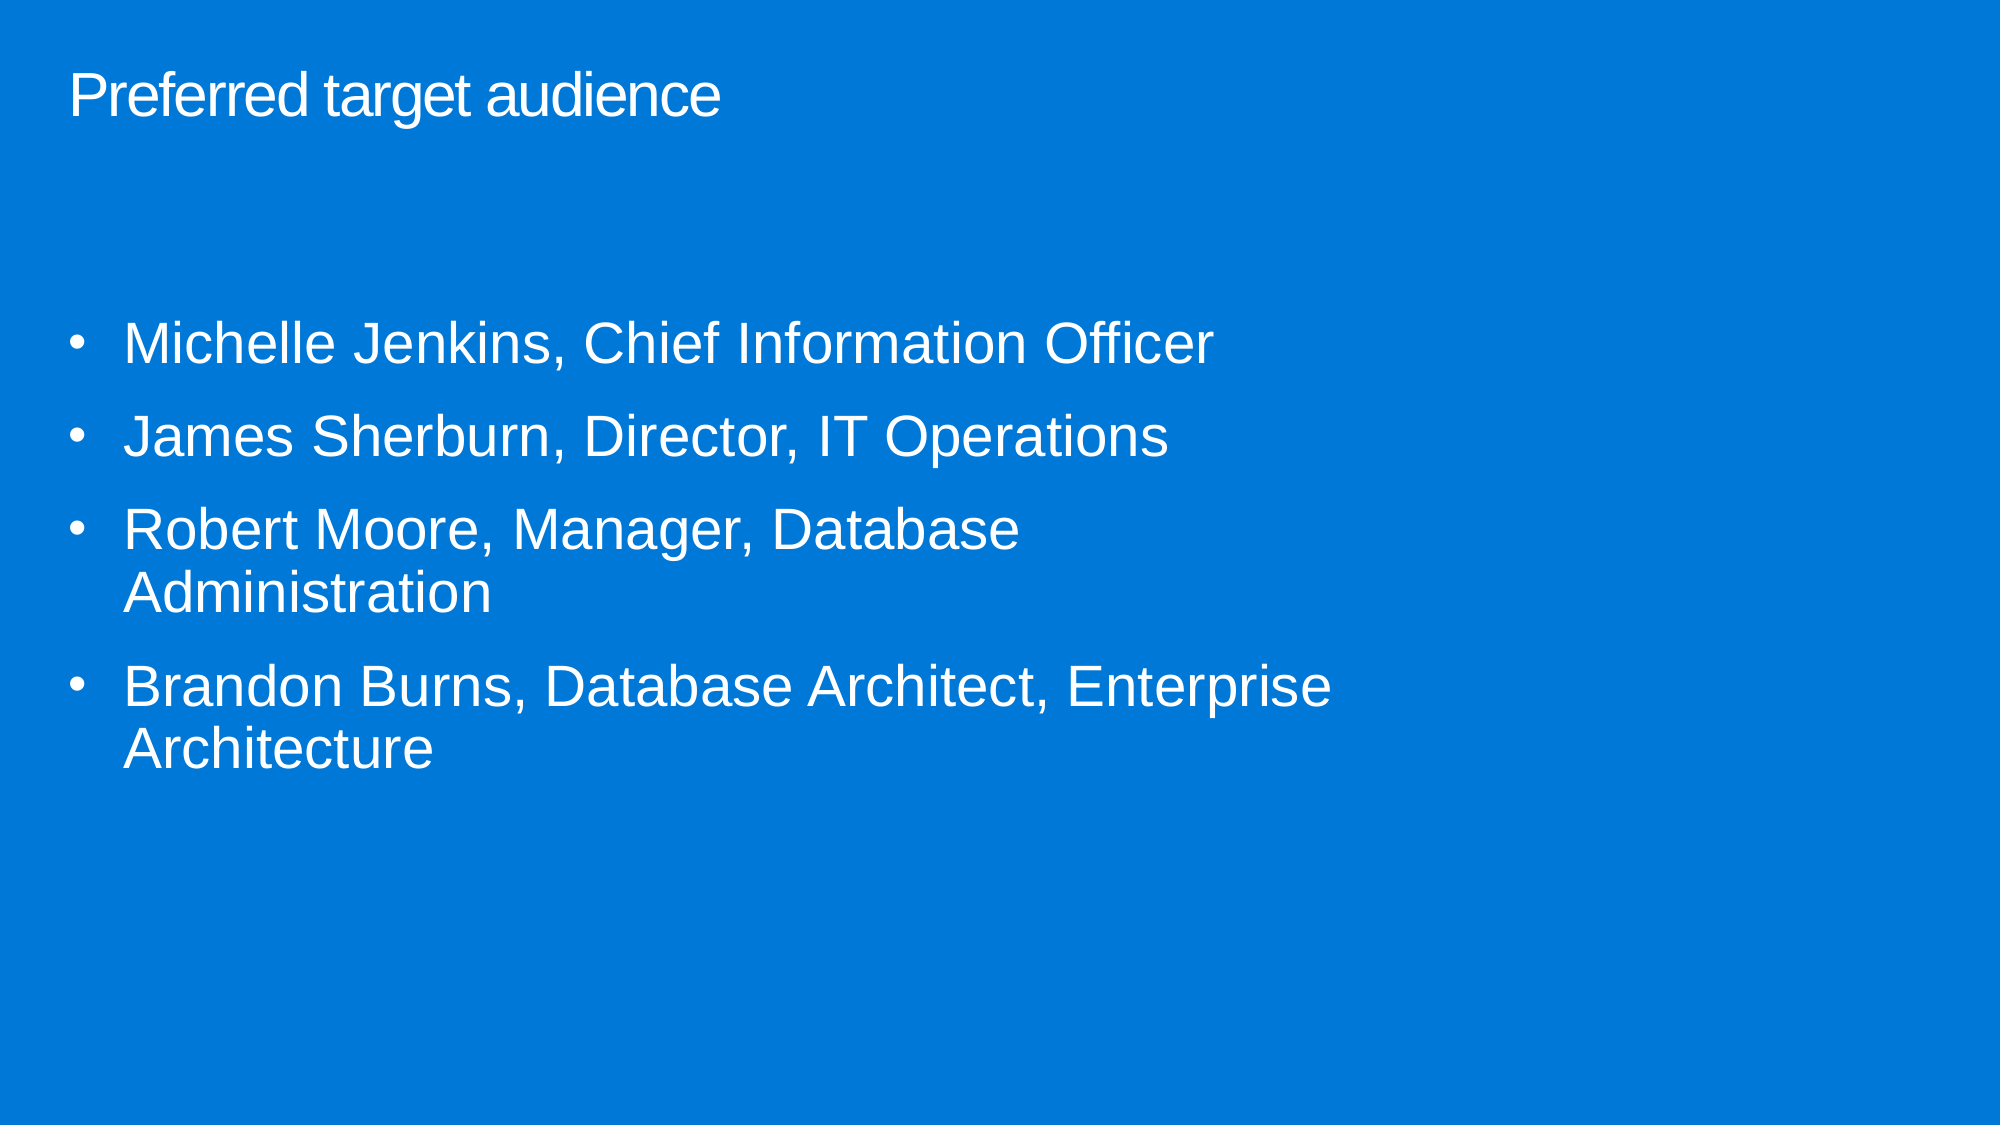

# Preferred target audience
Michelle Jenkins, Chief Information Officer
James Sherburn, Director, IT Operations
Robert Moore, Manager, Database Administration
Brandon Burns, Database Architect, Enterprise Architecture